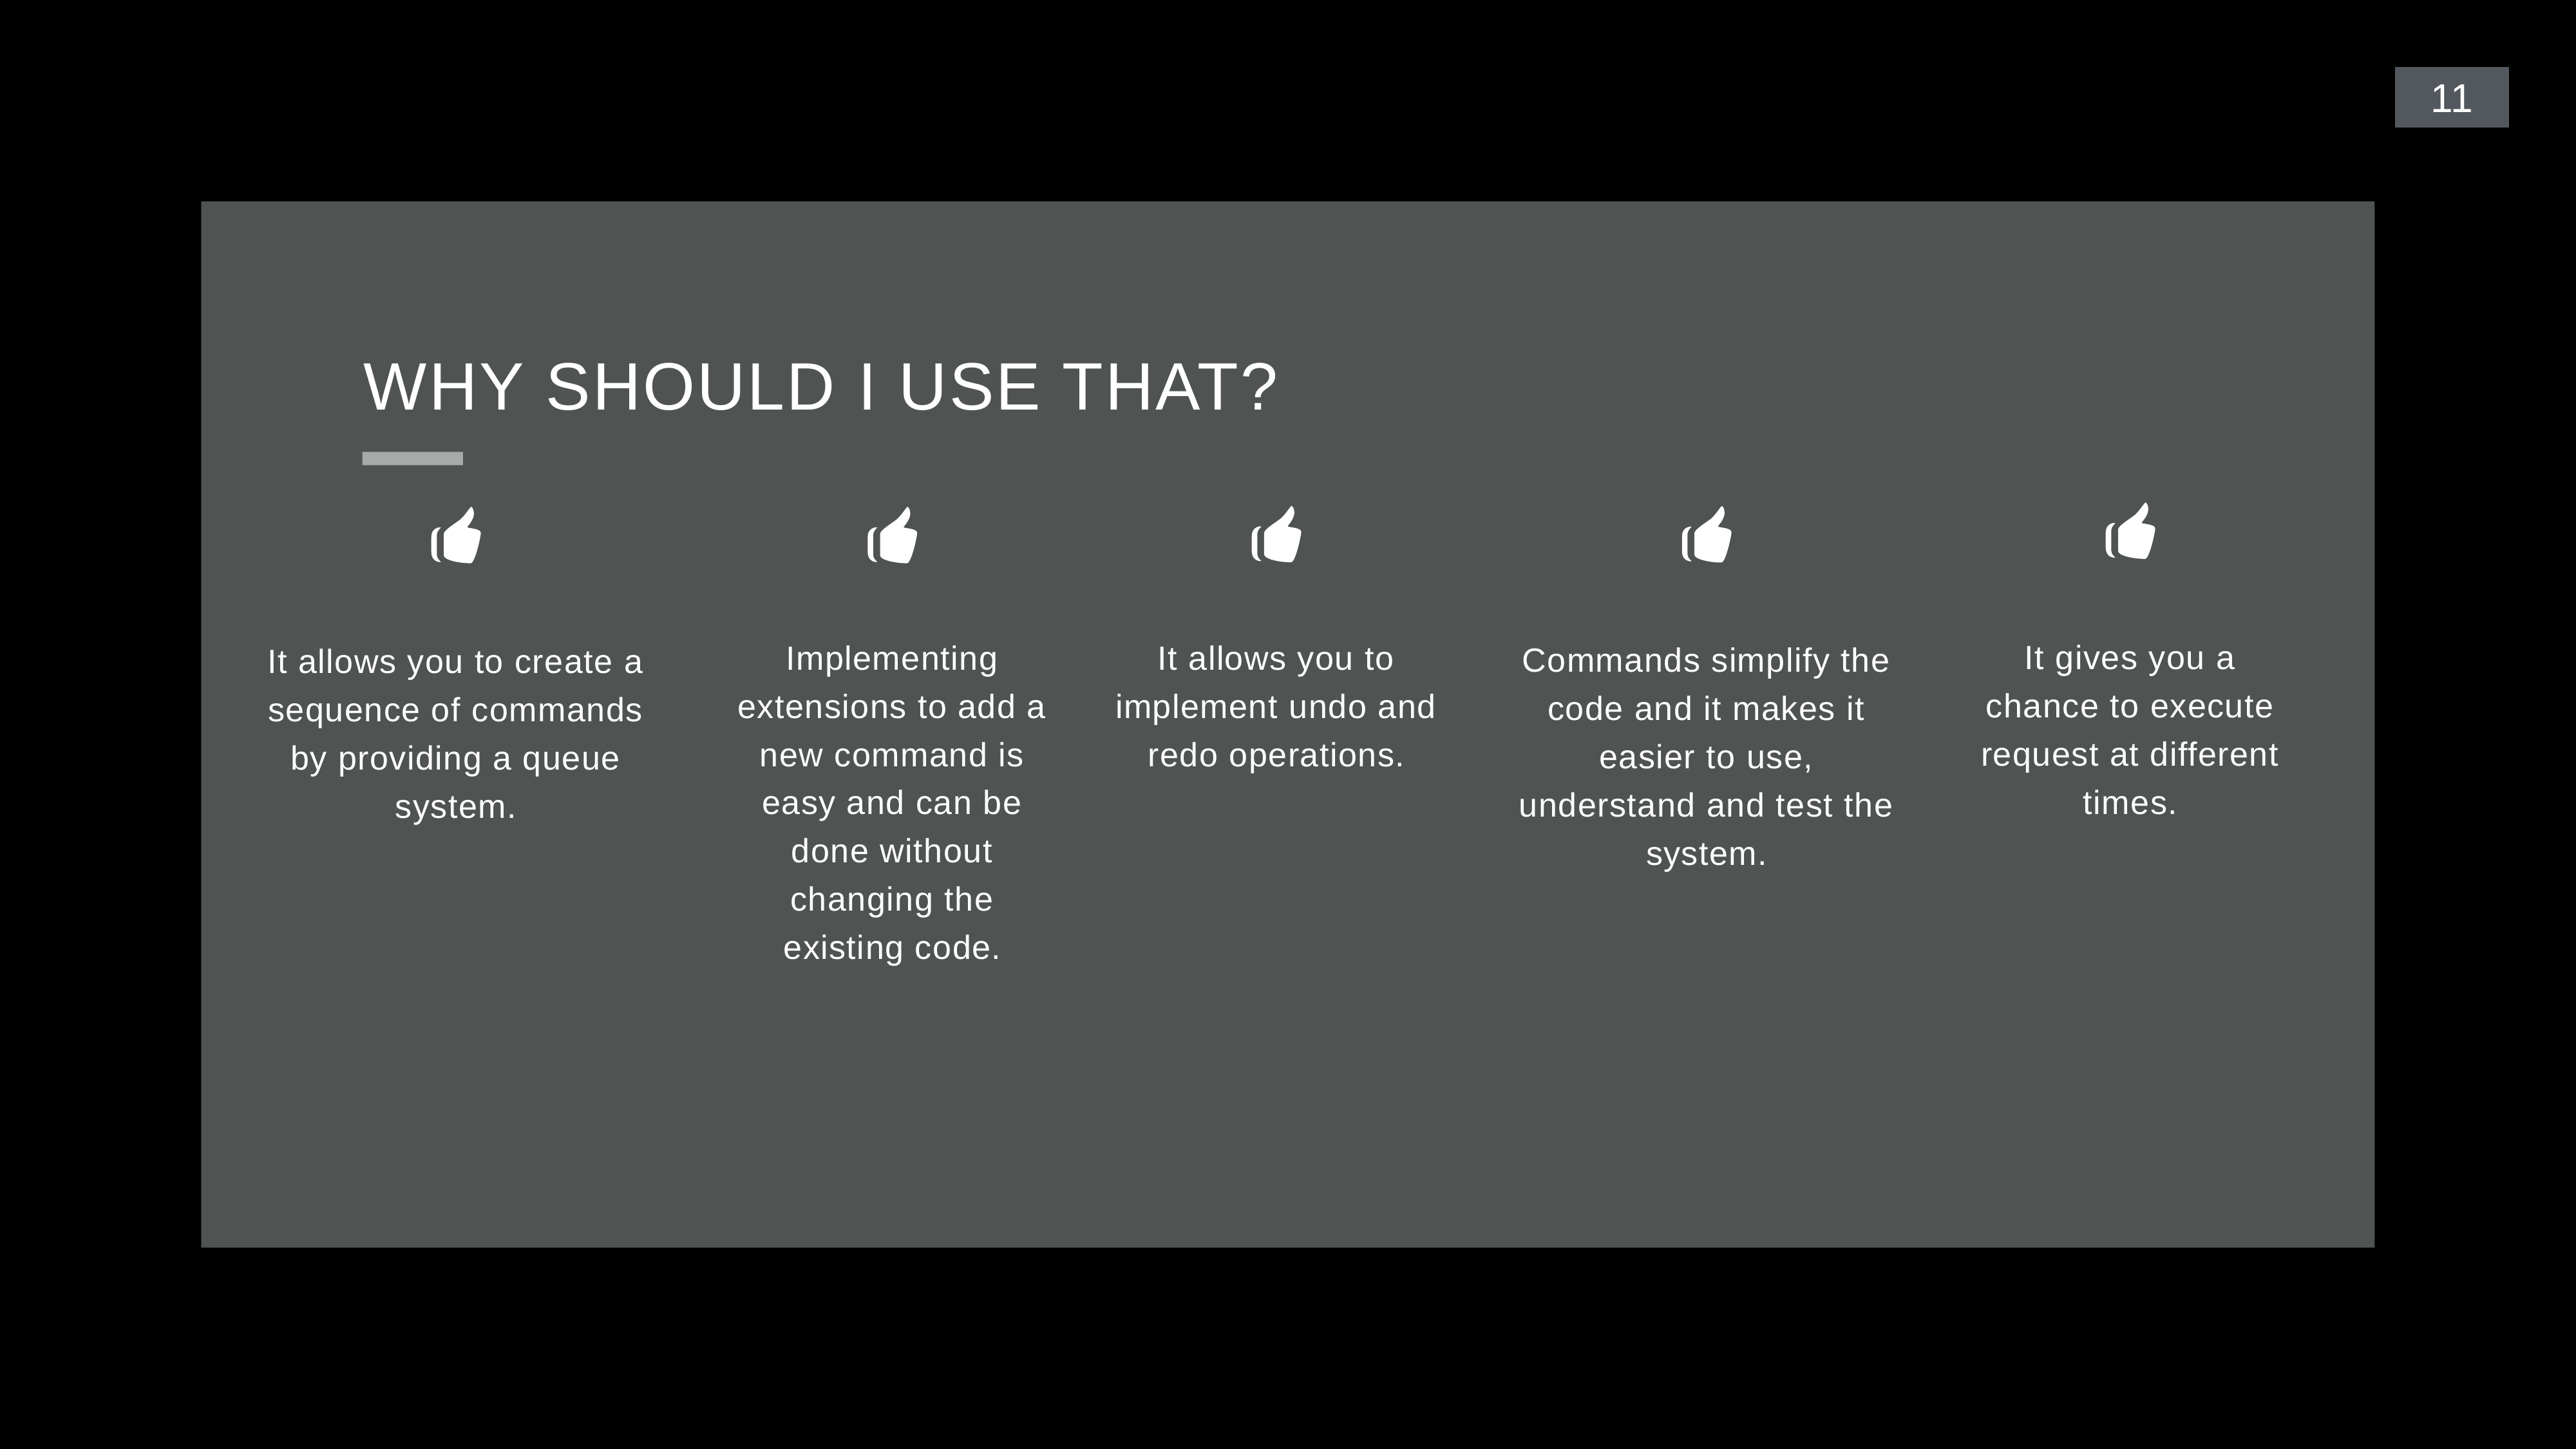

11

Why Should I Use That?

It gives you a chance to execute request at different times.
Implementing extensions to add a new command is easy and can be done without changing the existing code.
It allows you to implement undo and redo operations.
Commands simplify the code and it makes it easier to use, understand and test the system.
It allows you to create a sequence of commands by providing a queue system.